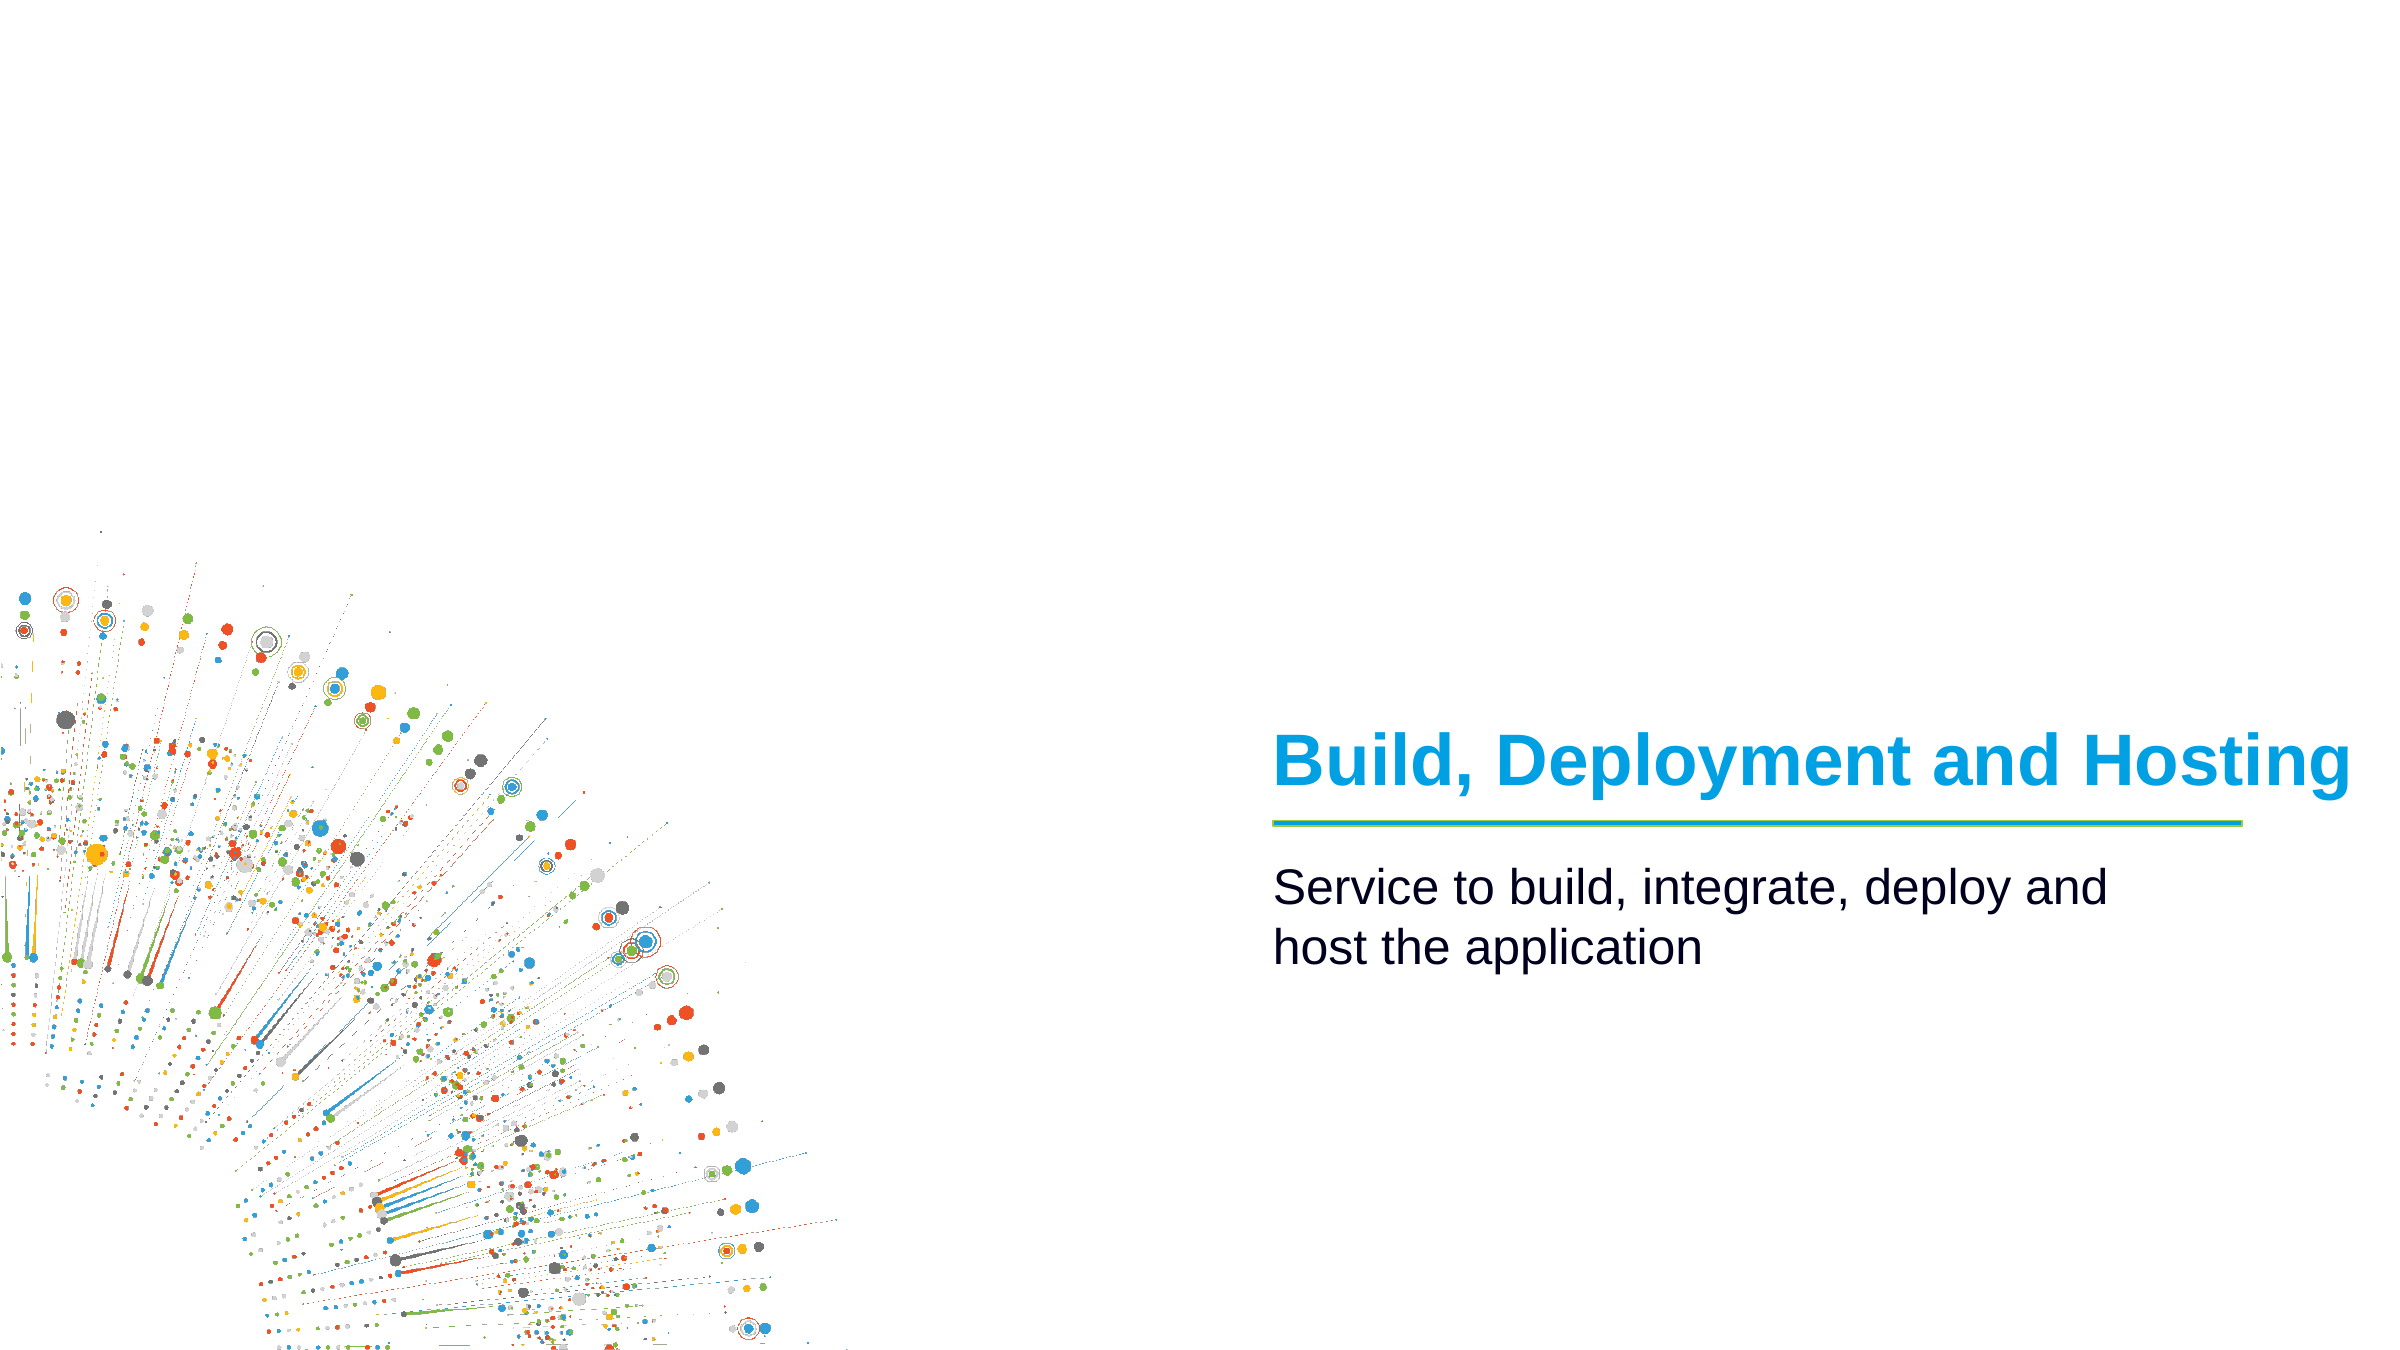

# Build, Deployment and Hosting
Service to build, integrate, deploy and host the application